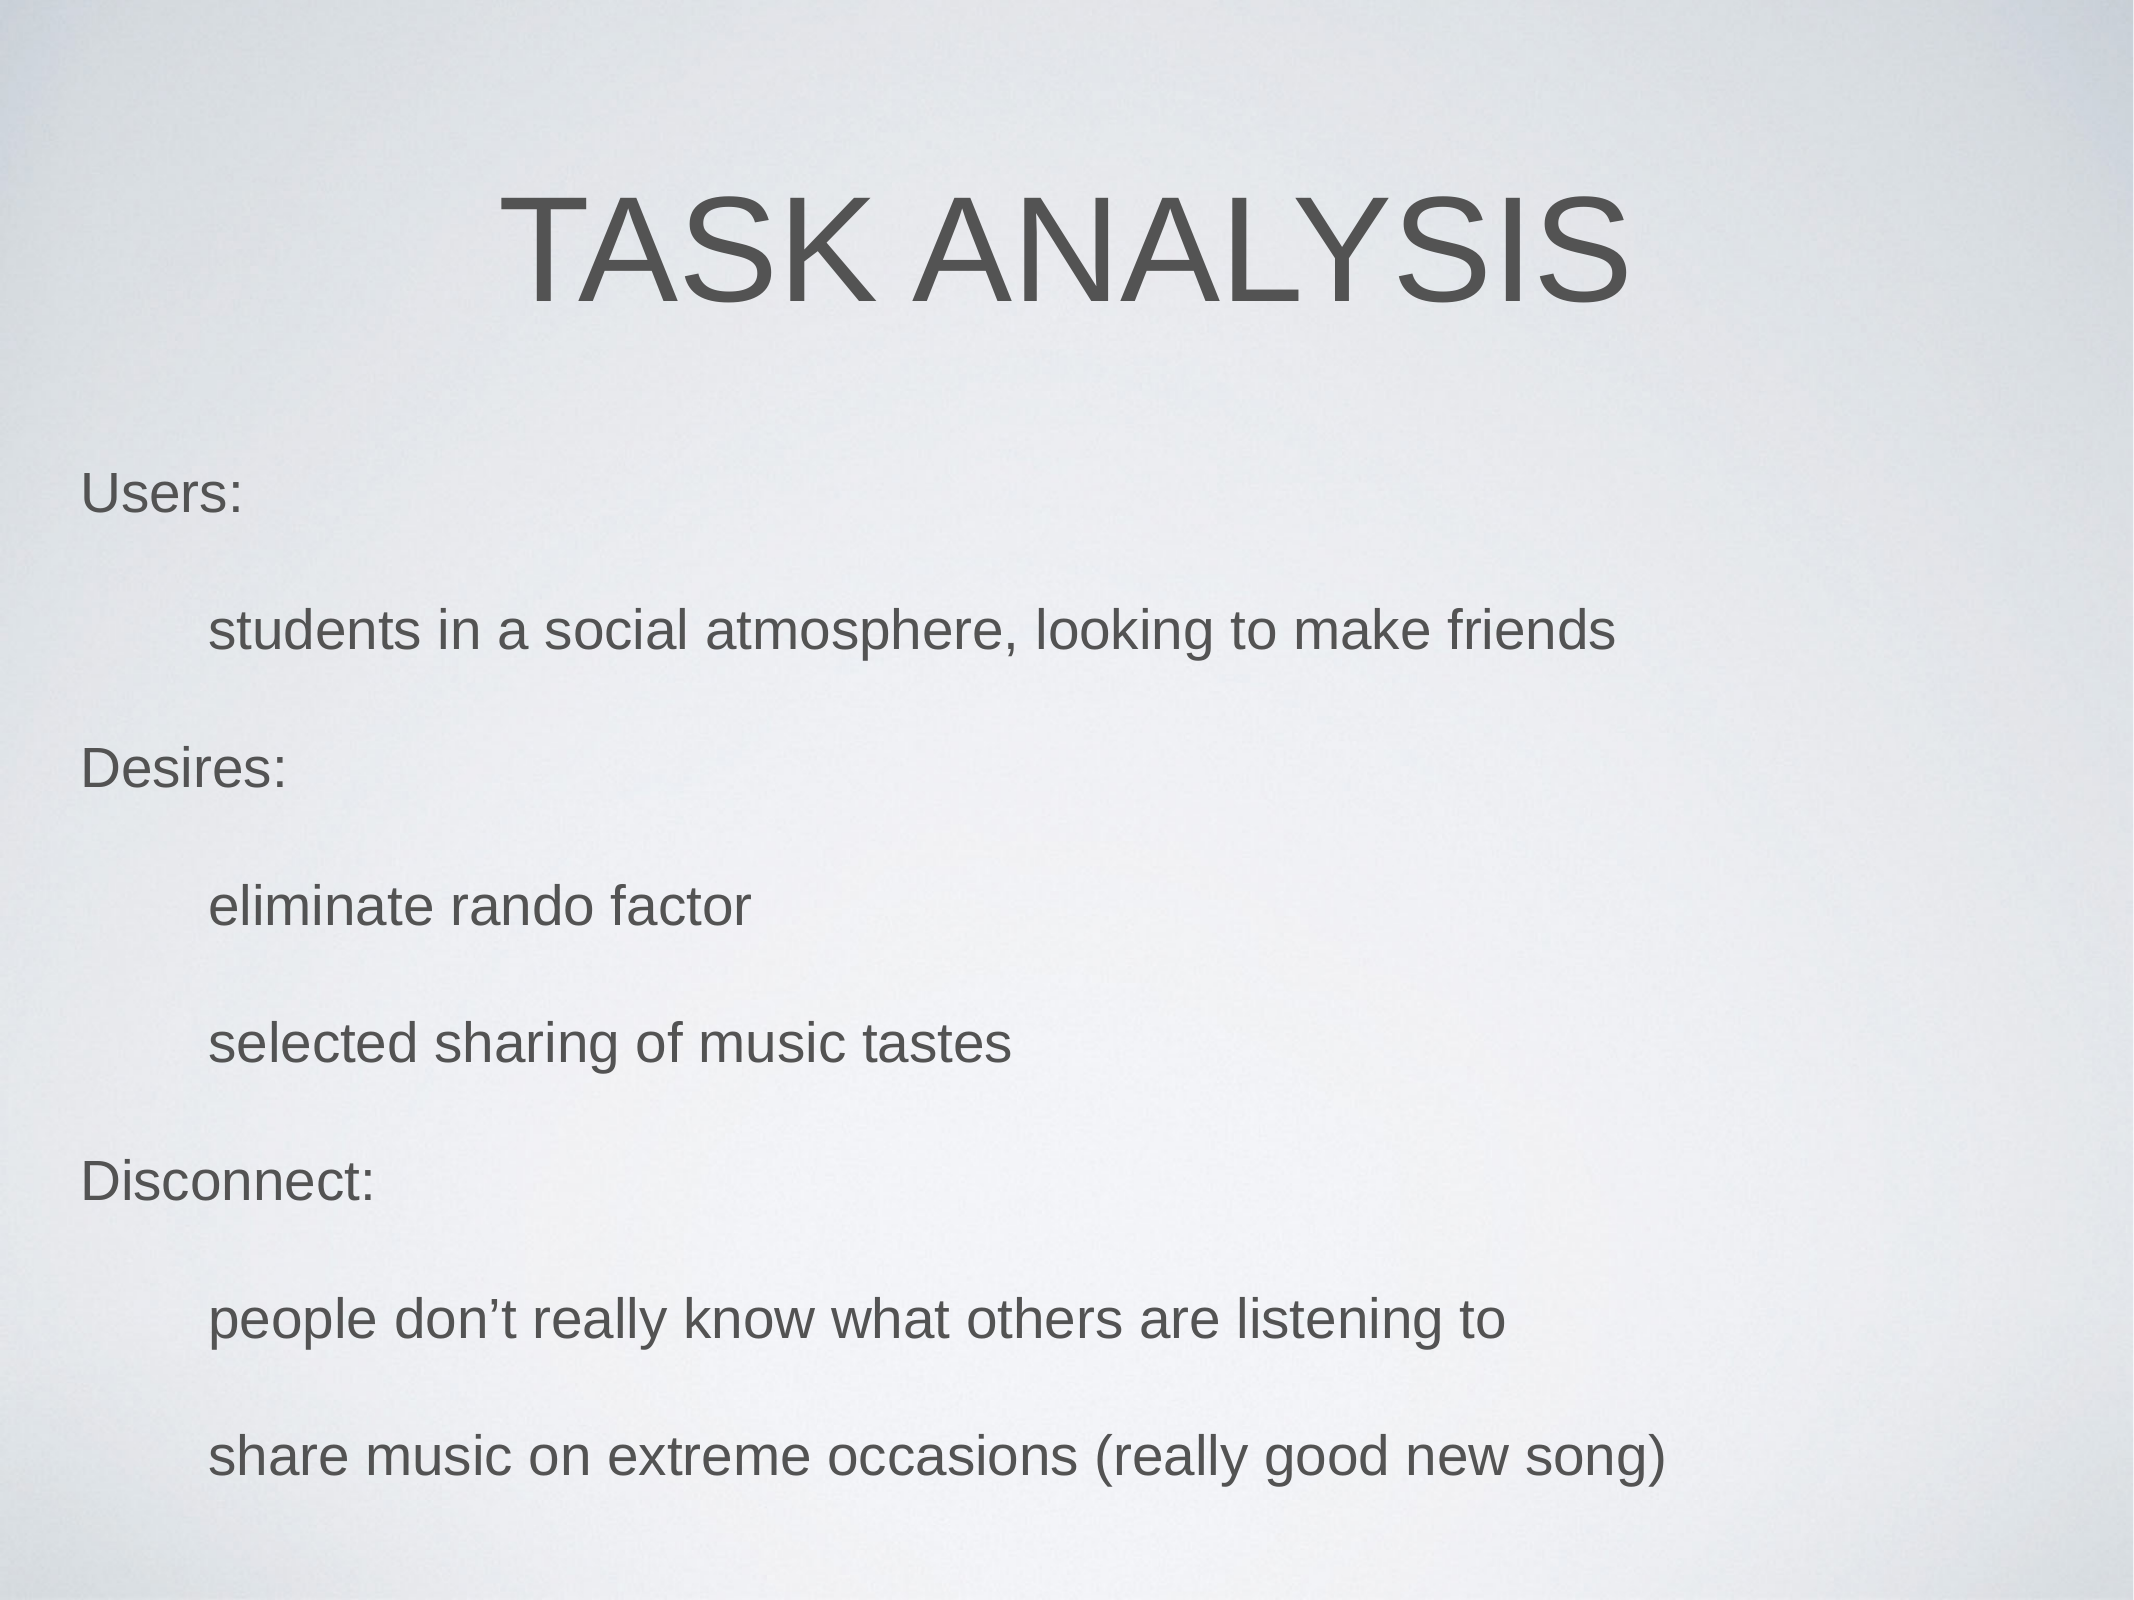

# Task Analysis
Users:
	students in a social atmosphere, looking to make friends
Desires:
	eliminate rando factor
	selected sharing of music tastes
Disconnect:
	people don’t really know what others are listening to
	share music on extreme occasions (really good new song)